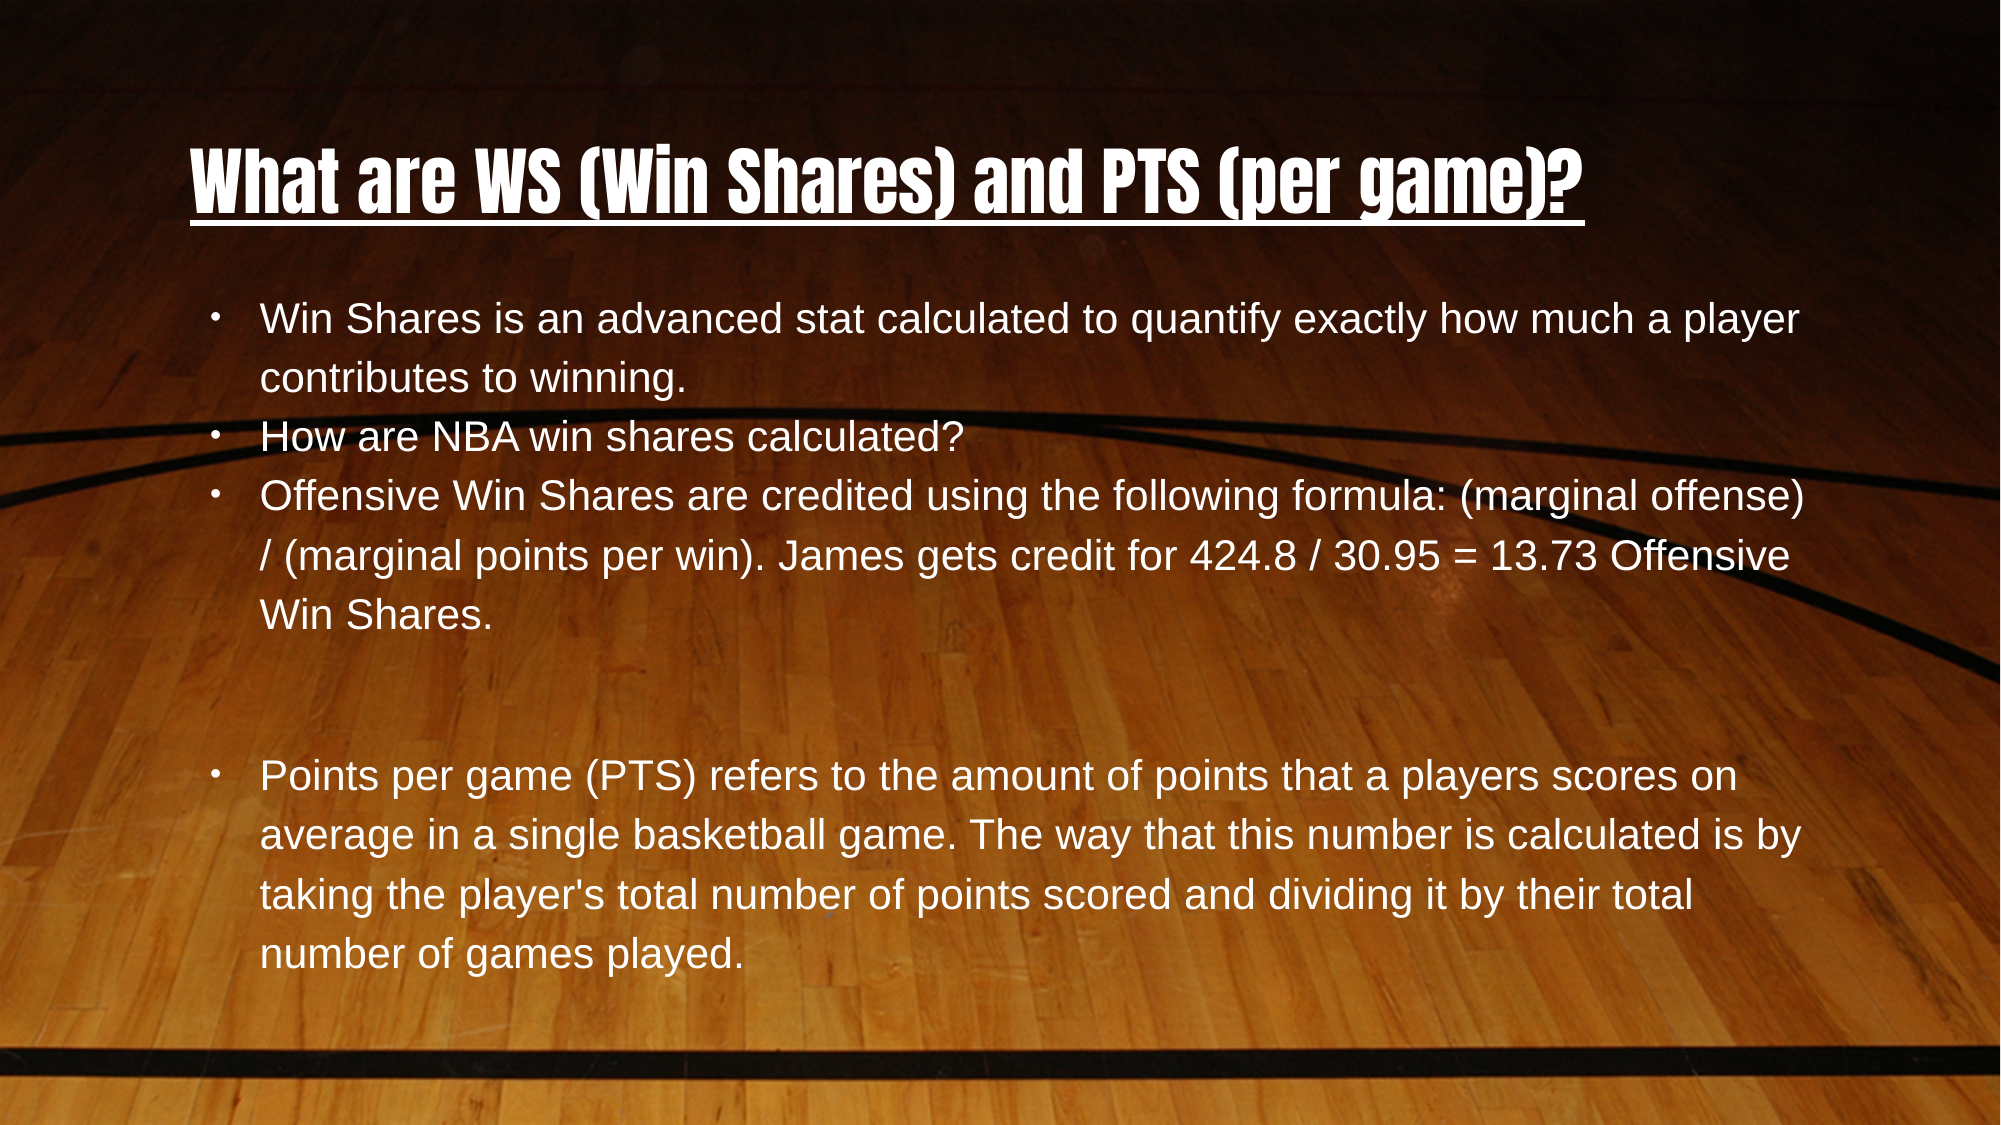

# What are WS (Win Shares) and PTS (per game)?
Win Shares is an advanced stat calculated to quantify exactly how much a player contributes to winning.
How are NBA win shares calculated?
Offensive Win Shares are credited using the following formula: (marginal offense) / (marginal points per win). James gets credit for 424.8 / 30.95 = 13.73 Offensive Win Shares.

Points per game (PTS) refers to the amount of points that a players scores on average in a single basketball game. The way that this number is calculated is by taking the player's total number of points scored and dividing it by their total number of games played.